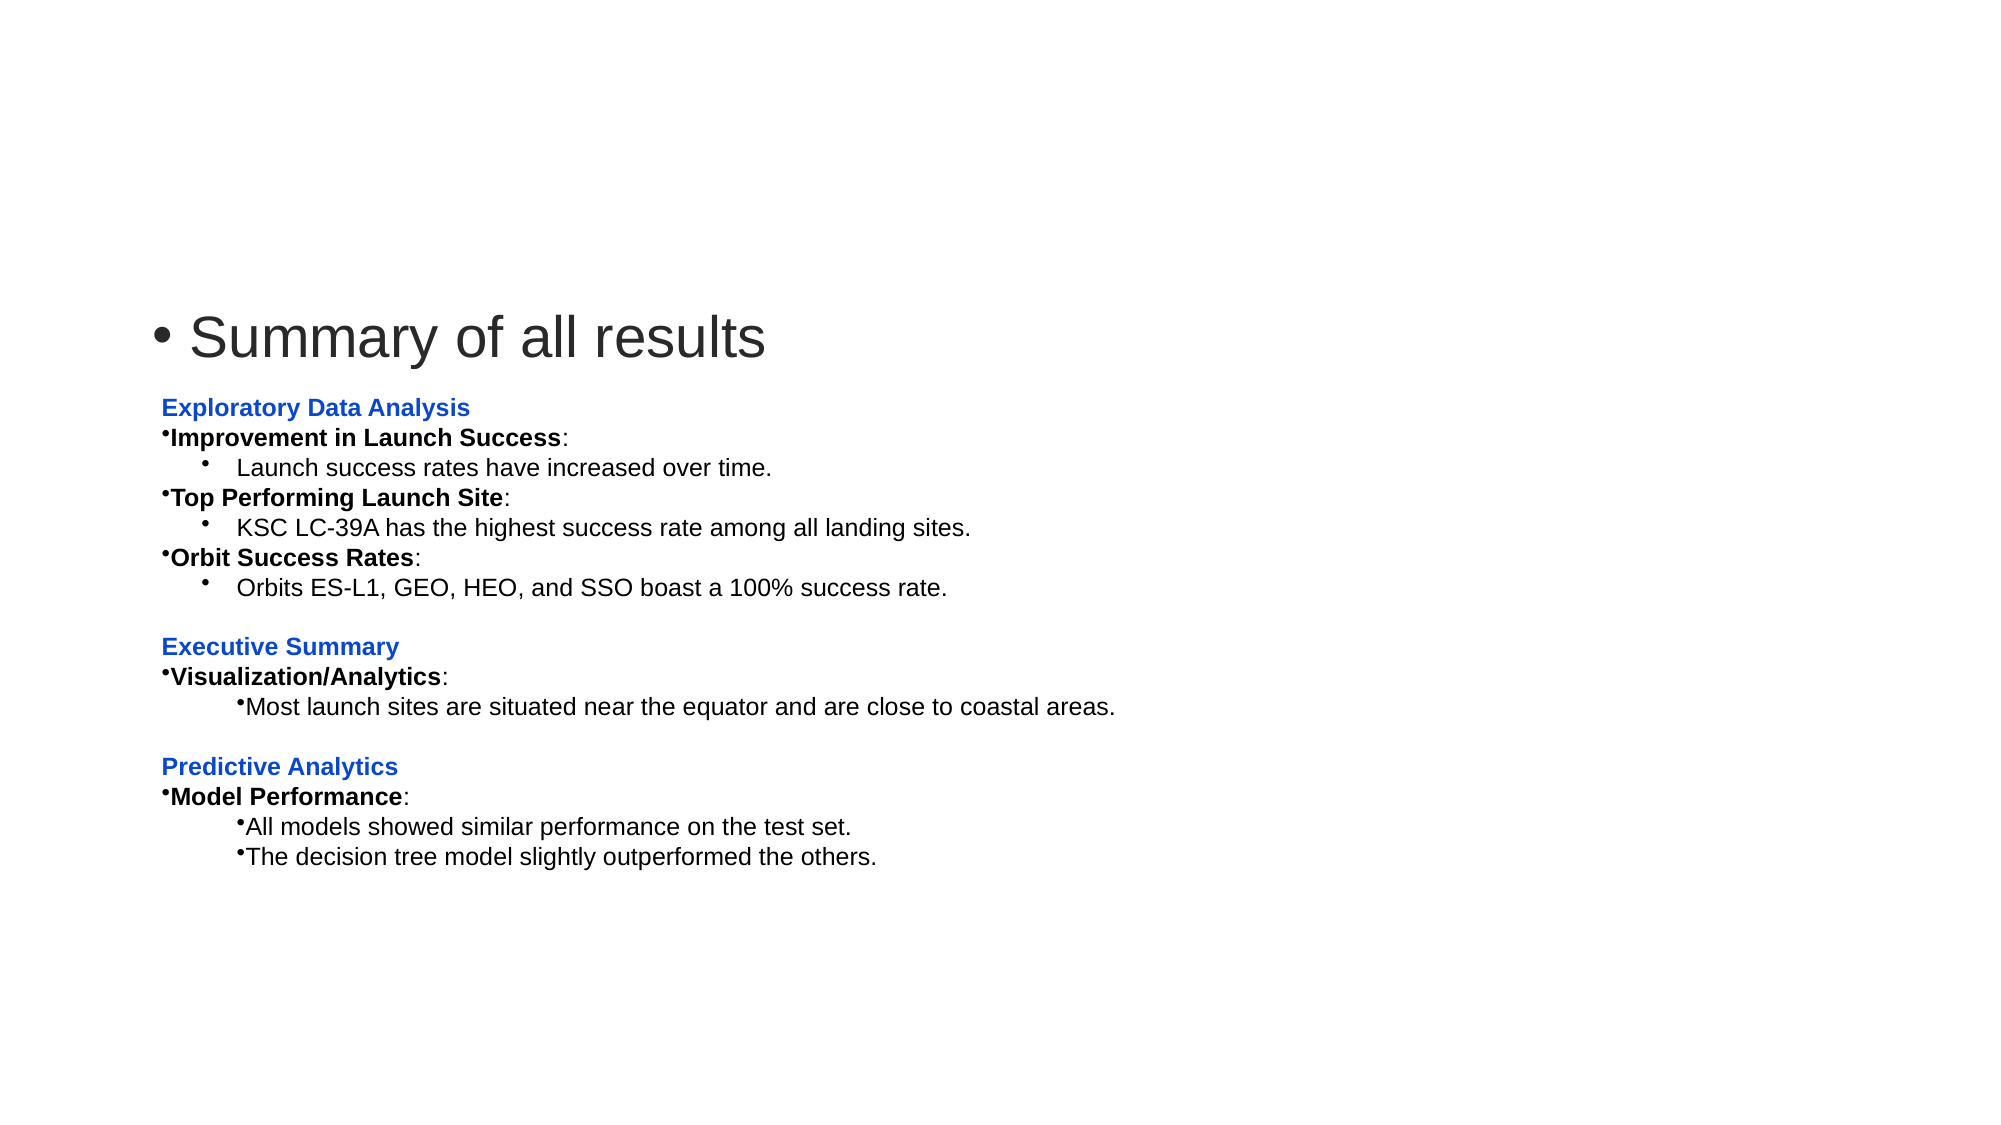

#
Summary of all results

Exploratory Data Analysis
Improvement in Launch Success:
Launch success rates have increased over time.
Top Performing Launch Site:
KSC LC-39A has the highest success rate among all landing sites.
Orbit Success Rates:
Orbits ES-L1, GEO, HEO, and SSO boast a 100% success rate.

Executive Summary
Visualization/Analytics:
Most launch sites are situated near the equator and are close to coastal areas.

Predictive Analytics
Model Performance:
All models showed similar performance on the test set.
The decision tree model slightly outperformed the others.